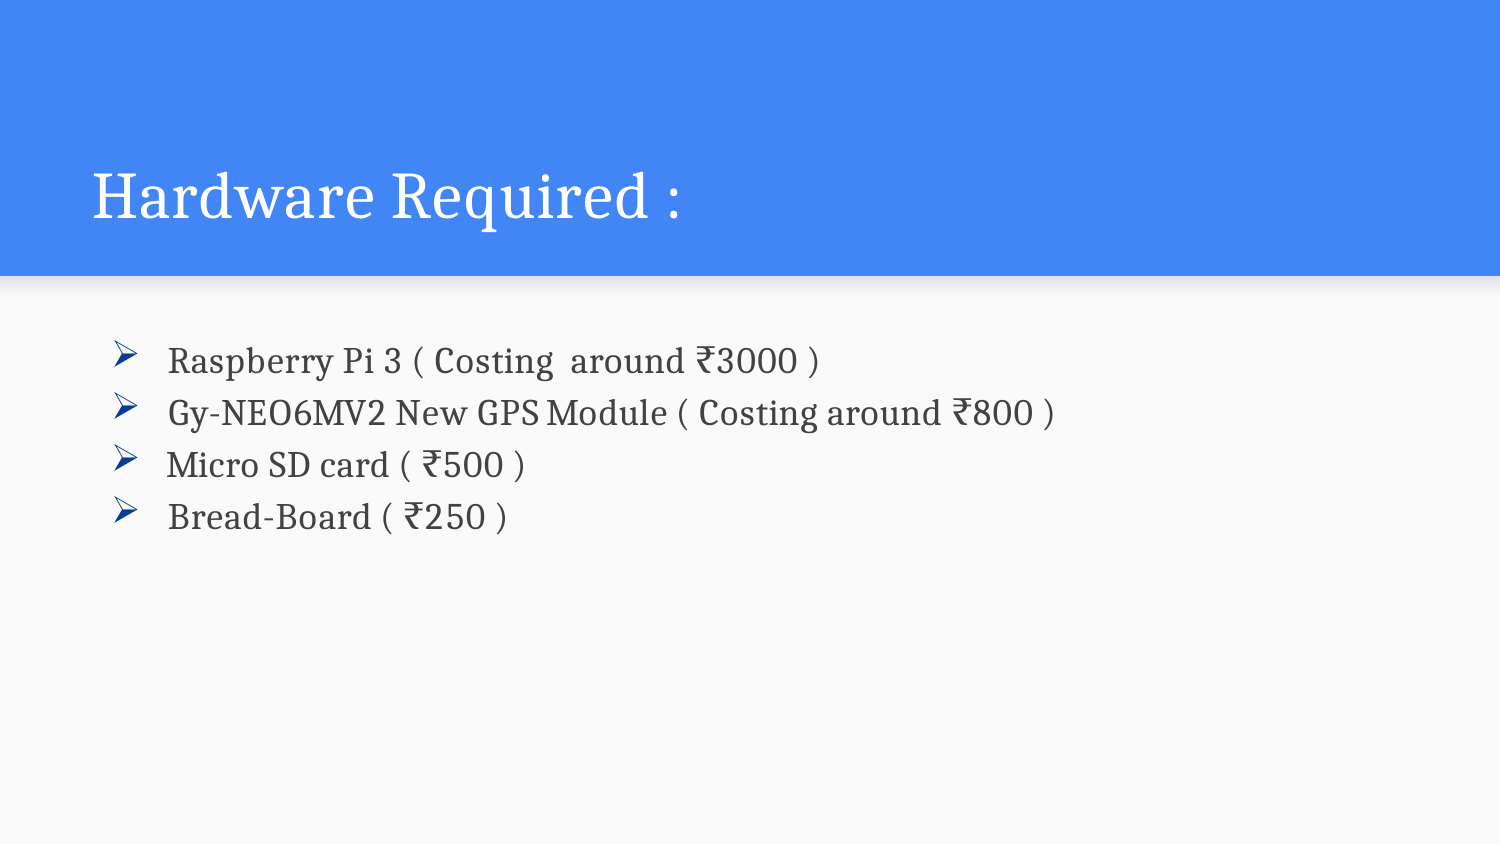

# Hardware Required :
Raspberry Pi 3 ( Costing  around ₹3000 )
Gy-NEO6MV2 New GPS Module ( Costing around ₹800 )
Micro SD card ( ₹500 )
Bread-Board ( ₹250 )